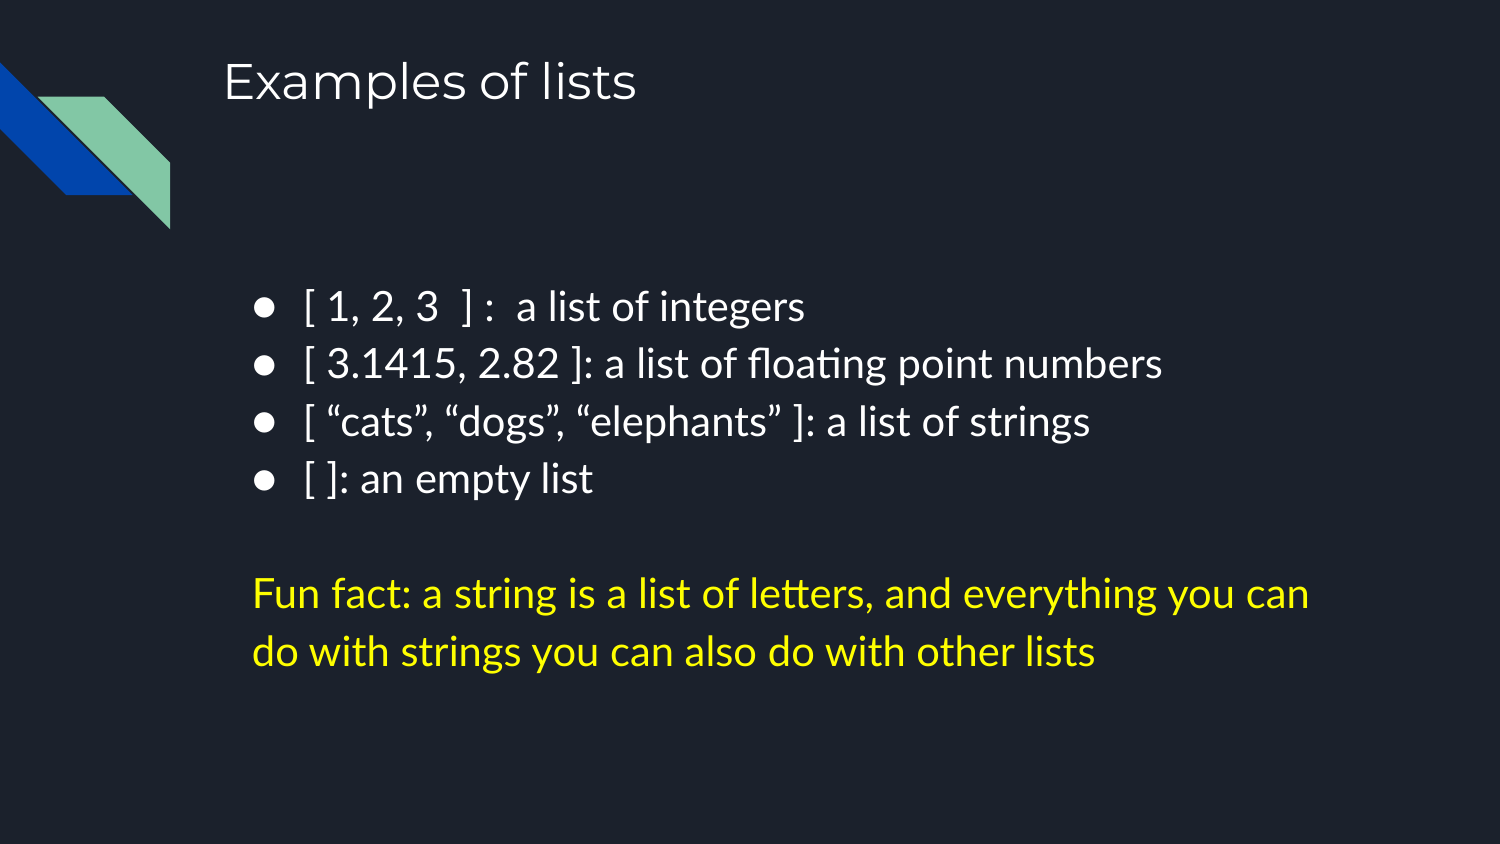

# Examples of lists
[ 1, 2, 3  ] :  a list of integers
[ 3.1415, 2.82 ]: a list of floating point numbers
[ “cats”, “dogs”, “elephants” ]: a list of strings
[ ]: an empty list

Fun fact: a string is a list of letters, and everything you can do with strings you can also do with other lists